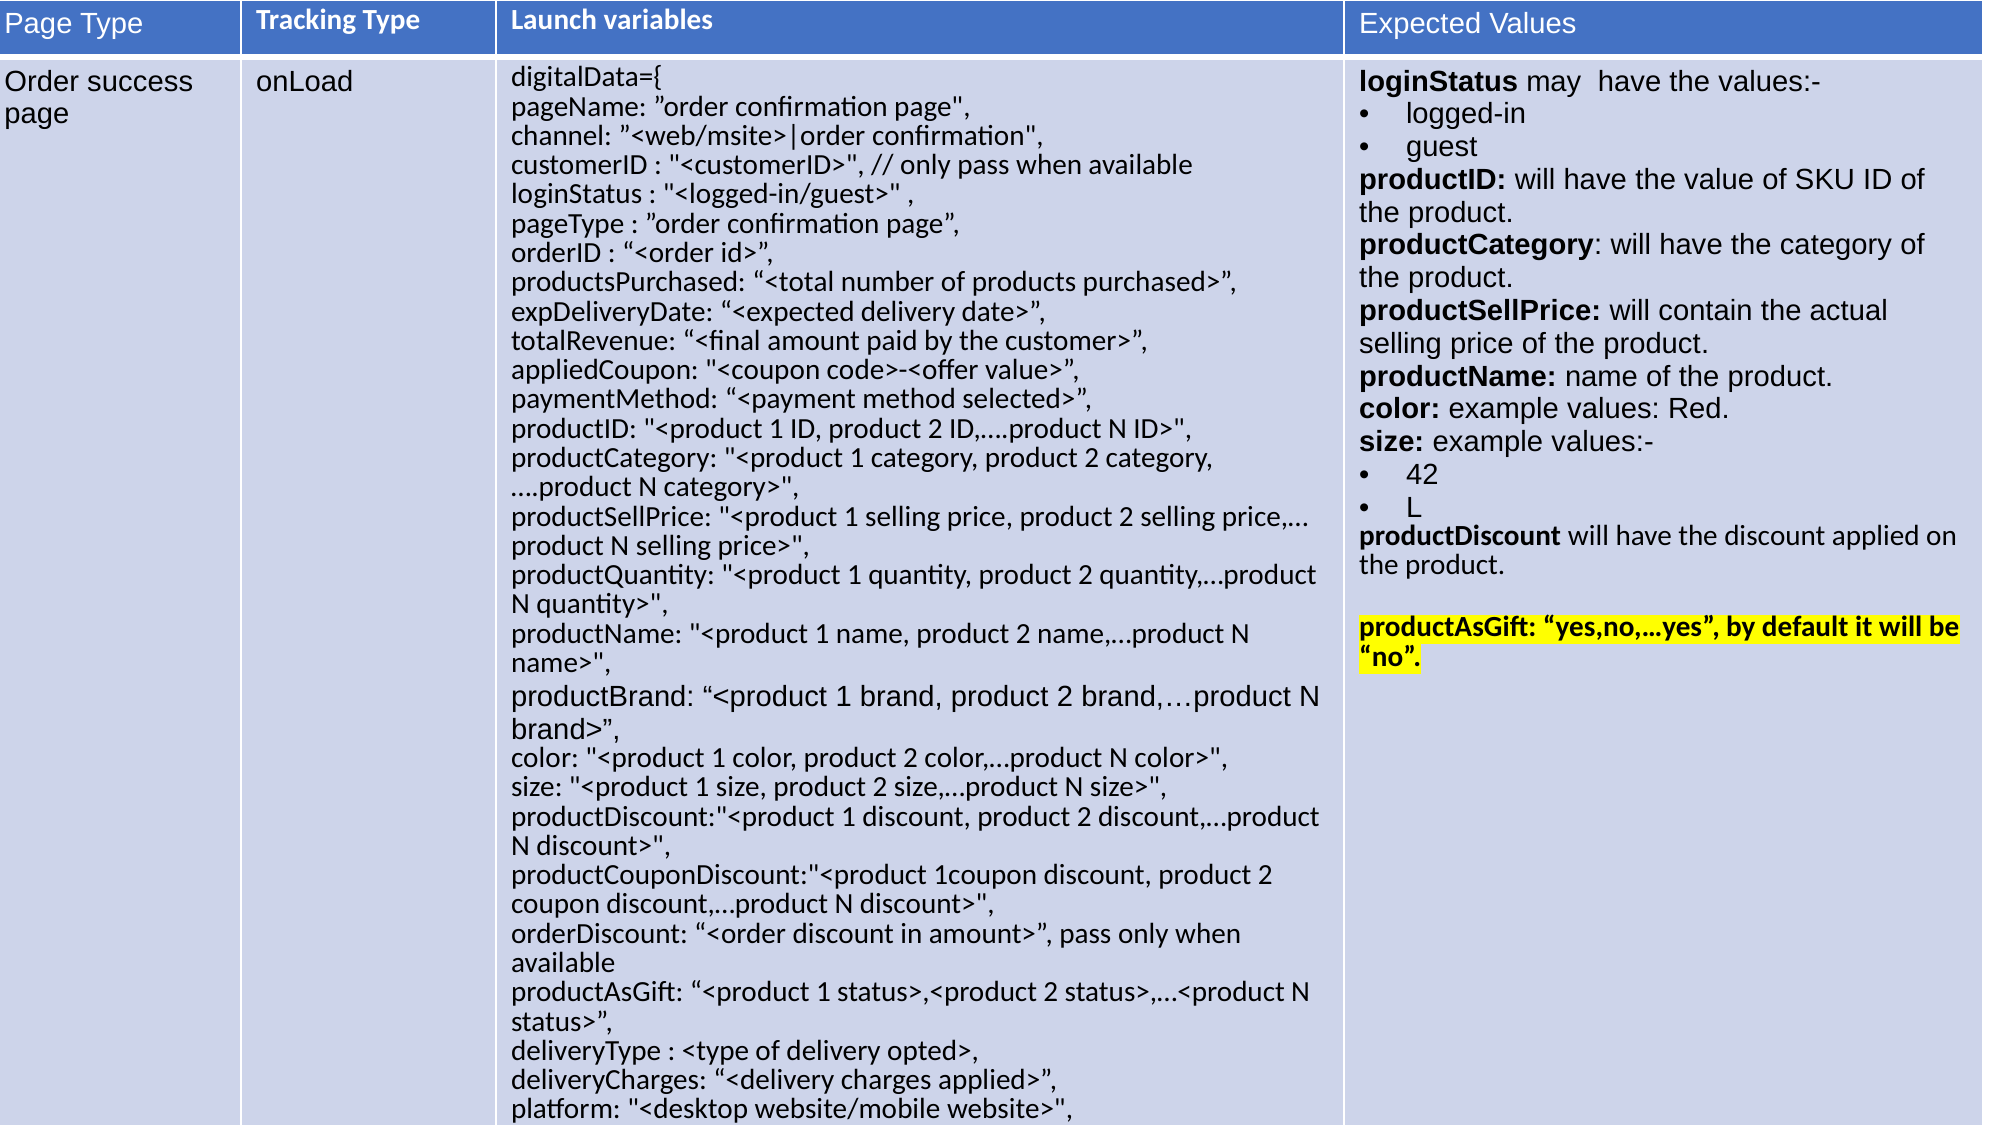

| Page Type | Tracking Type | Launch variables | Expected Values |
| --- | --- | --- | --- |
| Order success page | onLoad | digitalData={​ pageName: ”order confirmation page",​ channel: ”<web/msite>|order confirmation",​ customerID : "<customerID>", // only pass when available​ loginStatus : "<logged-in/guest>" ,​ pageType : ”order confirmation page”,​ orderID : “<order id>”, productsPurchased: “<total number of products purchased>”, expDeliveryDate: “<expected delivery date>”, totalRevenue: “<final amount paid by the customer>”, appliedCoupon: "<coupon code>-<offer value>”, paymentMethod: “<payment method selected>”, productID: "<product 1 ID, product 2 ID,….product N ID>",​ productCategory: "<product 1 category, product 2 category,….product N category>",​ productSellPrice: "<product 1 selling price, product 2 selling price,…product N selling price>",​ productQuantity: "<product 1 quantity, product 2 quantity,…product N quantity>",​ productName: "<product 1 name, product 2 name,…product N name>",​ productBrand: “<product 1 brand, product 2 brand,…product N brand>”, color: "<product 1 color, product 2 color,…product N color>",​ size: "<product 1 size, product 2 size,…product N size>",​ productDiscount:"<product 1 discount, product 2 discount,…product N discount>",​ productCouponDiscount:"<product 1coupon discount, product 2 coupon discount,…product N discount>",​ orderDiscount: “<order discount in amount>”, pass only when available productAsGift: “<product 1 status>,<product 2 status>,…<product N status>”, deliveryType : <type of delivery opted>, deliveryCharges: “<delivery charges applied>”, platform: "<desktop website/mobile website>",​ userDetails: "<gender>|<age>", // pass only when user has logged in​ dob: "<date of birth>" // pass only when user is logged in // pass only when user has logged in​ };​ \_satellite.track("generic-vp"); | loginStatus may have the values:- logged-in guest productID: will have the value of SKU ID of the product. productCategory: will have the category of the product. productSellPrice: will contain the actual selling price of the product. productName: name of the product. color: example values: Red. size: example values:- 42 L productDiscount will have the discount applied on the product. productAsGift: “yes,no,…yes”, by default it will be “no”. |